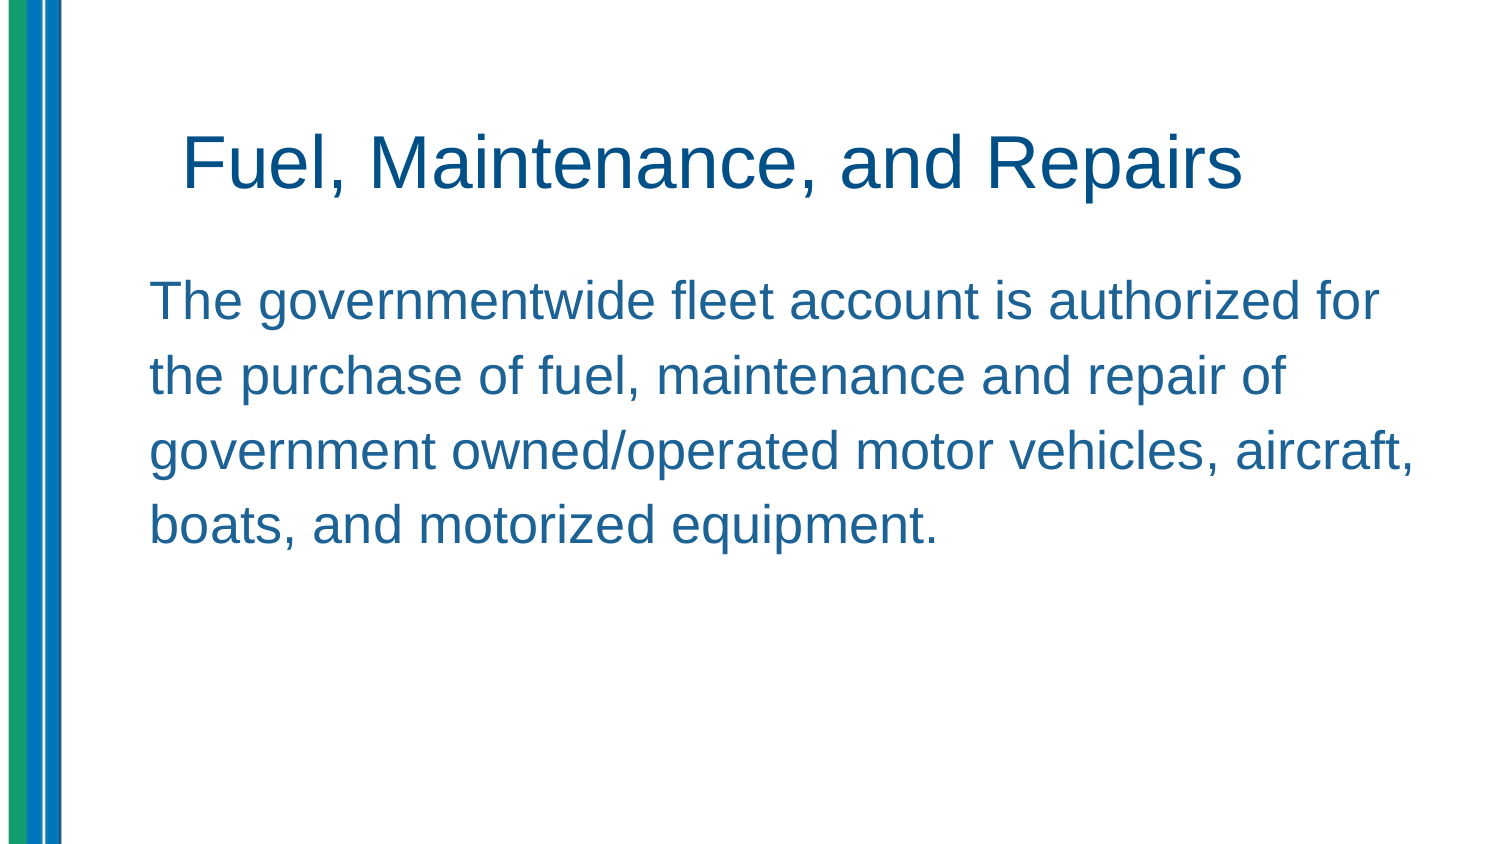

# Fuel, Maintenance, and Repairs
The governmentwide fleet account is authorized for the purchase of fuel, maintenance and repair of government owned/operated motor vehicles, aircraft, boats, and motorized equipment.